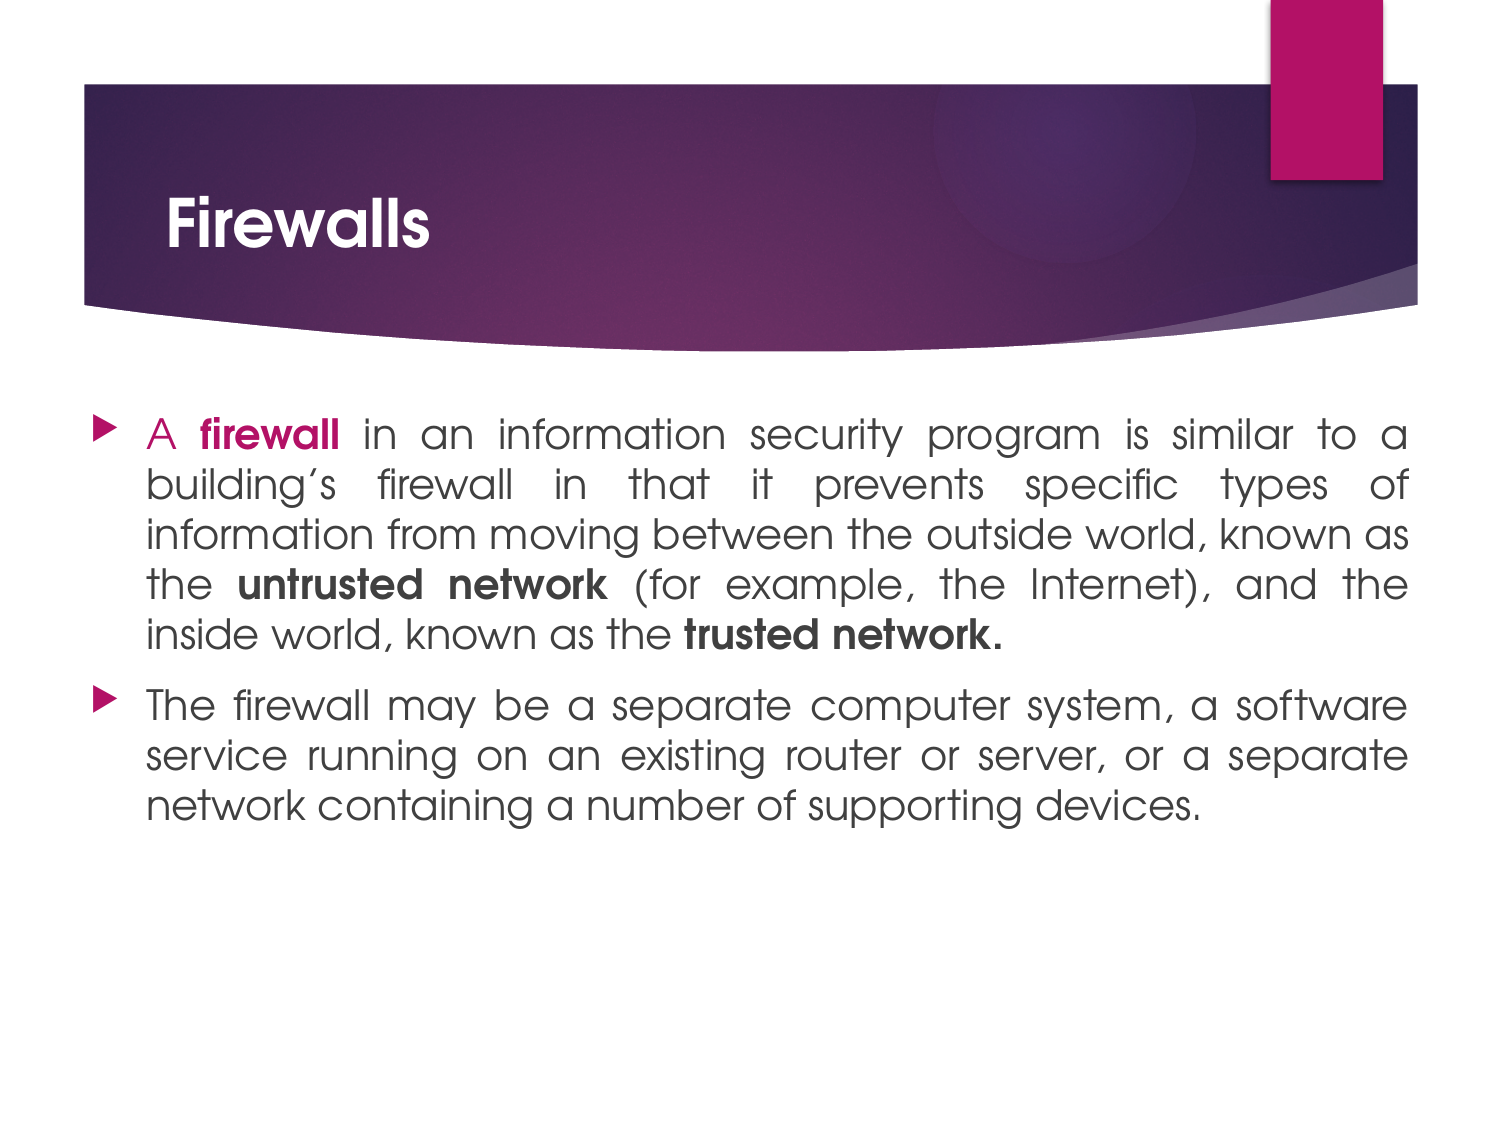

# Firewalls
A firewall in an information security program is similar to a building’s firewall in that it prevents specific types of information from moving between the outside world, known as the untrusted network (for example, the Internet), and the inside world, known as the trusted network.
The firewall may be a separate computer system, a software service running on an existing router or server, or a separate network containing a number of supporting devices.